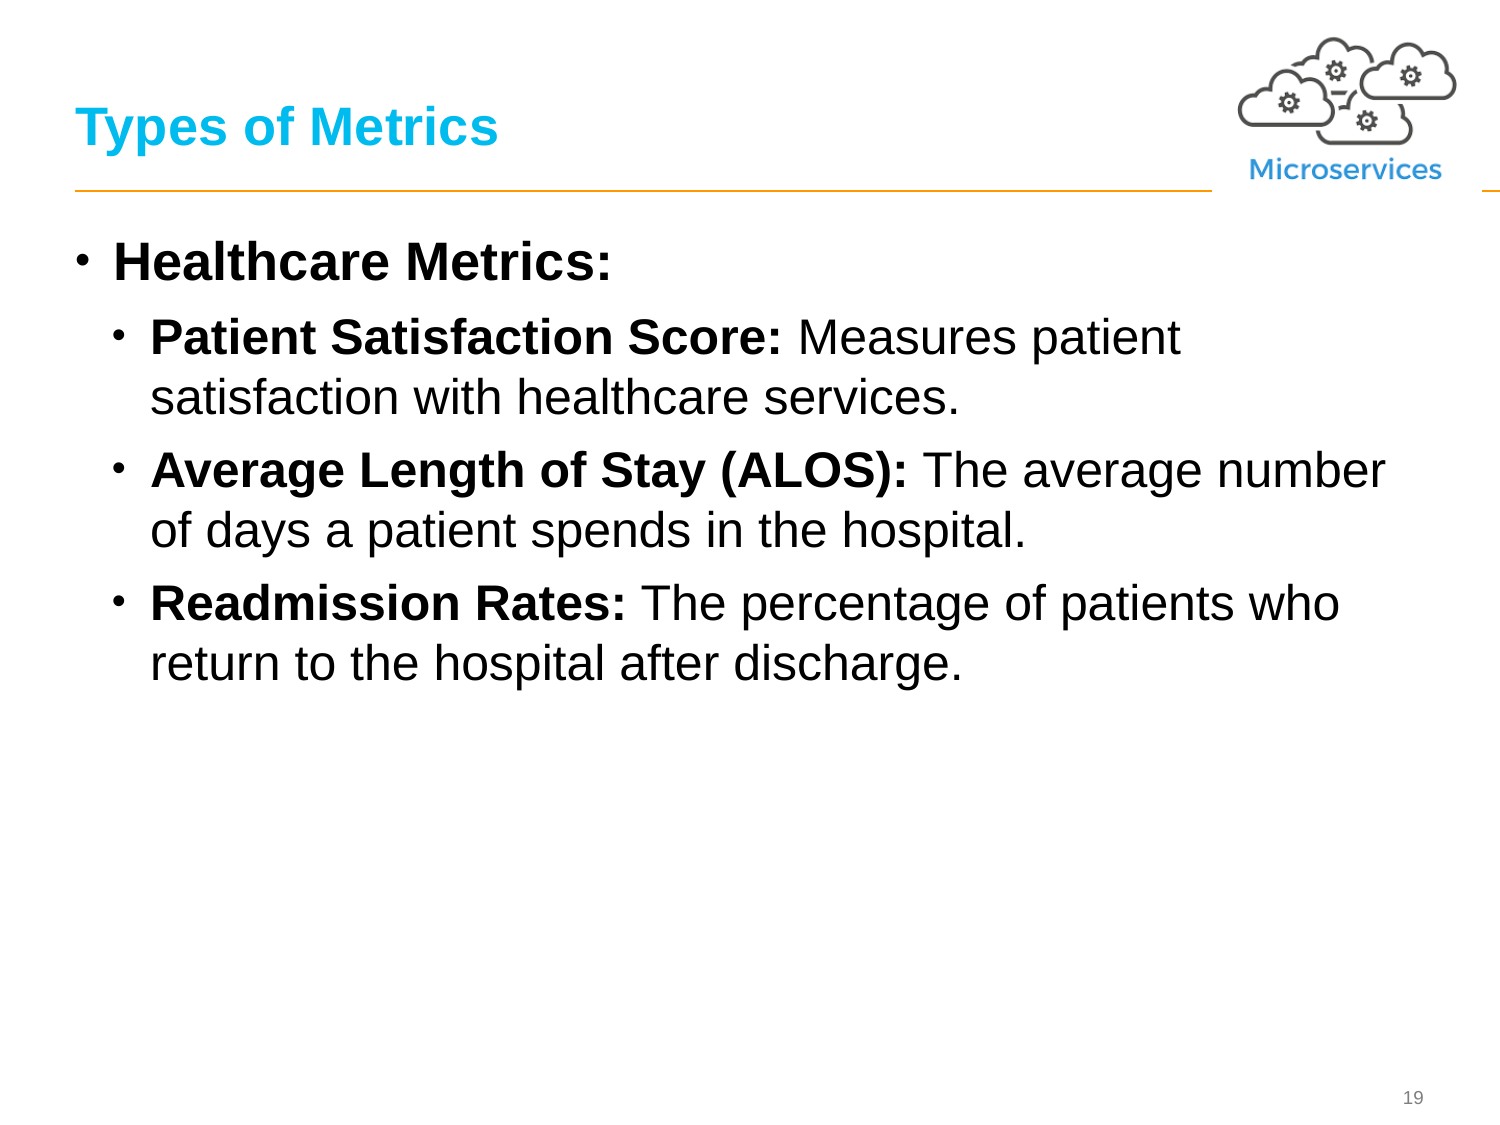

# Types of Metrics
Healthcare Metrics:
Patient Satisfaction Score: Measures patient satisfaction with healthcare services.
Average Length of Stay (ALOS): The average number of days a patient spends in the hospital.
Readmission Rates: The percentage of patients who return to the hospital after discharge.